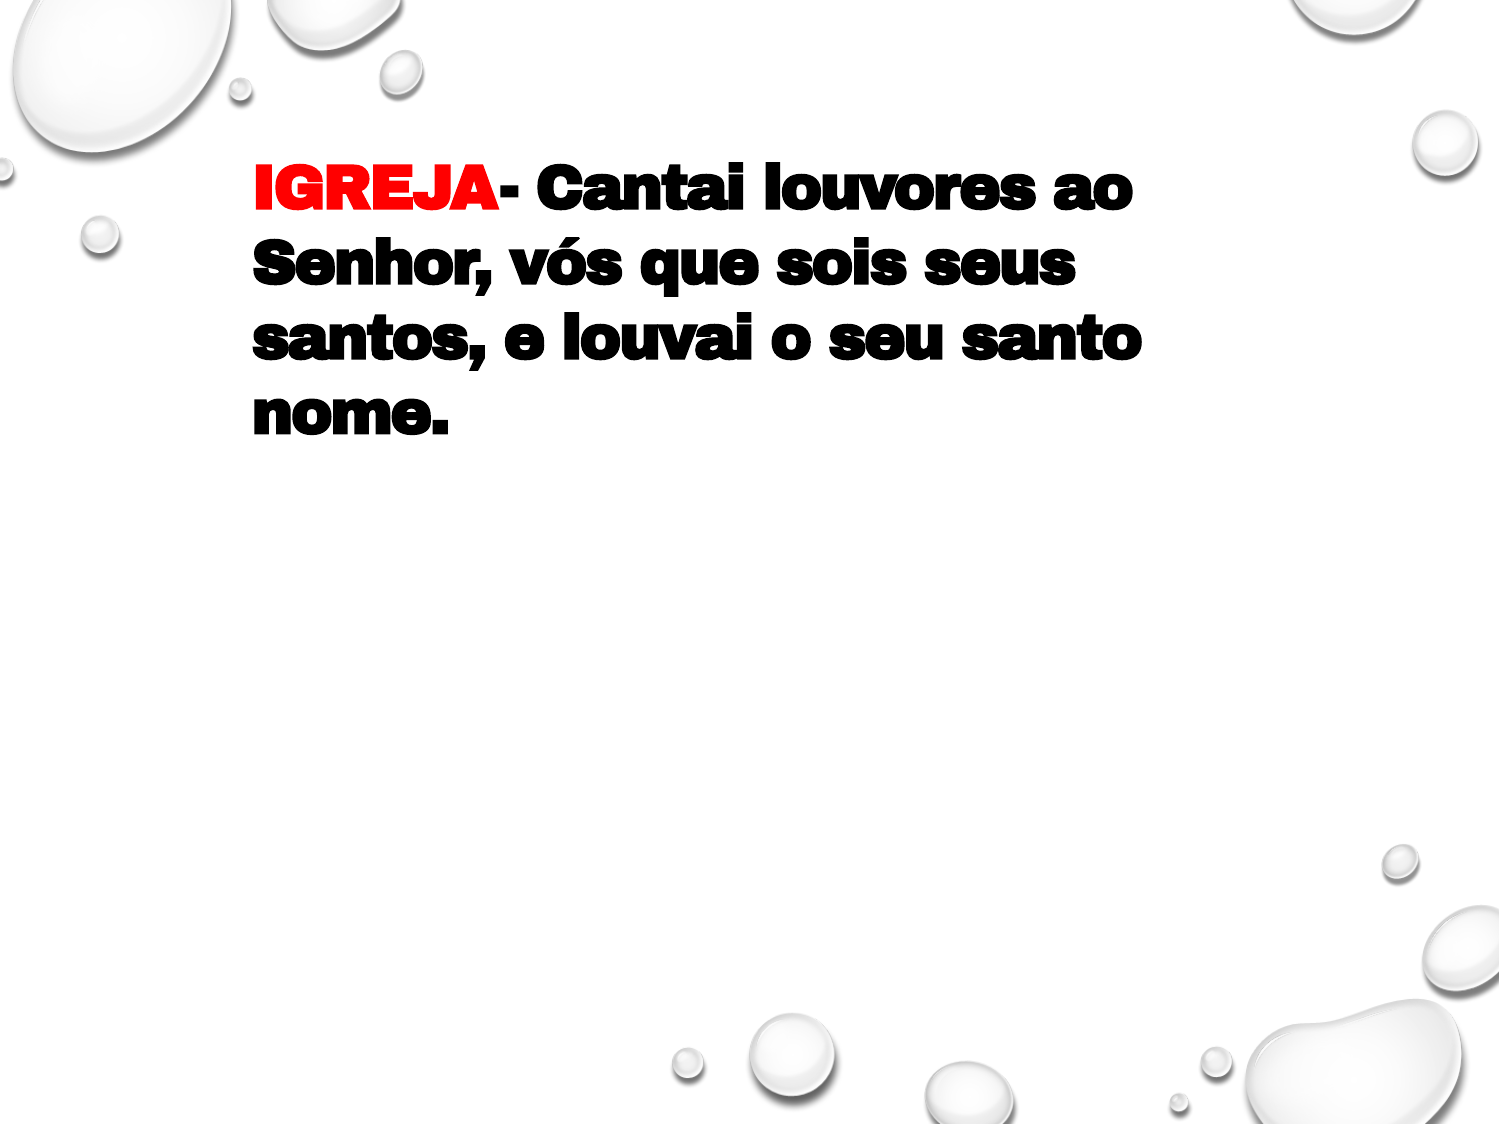

IGREJA- Cantai louvores ao Senhor, vós que sois seus santos, e louvai o seu santo nome.